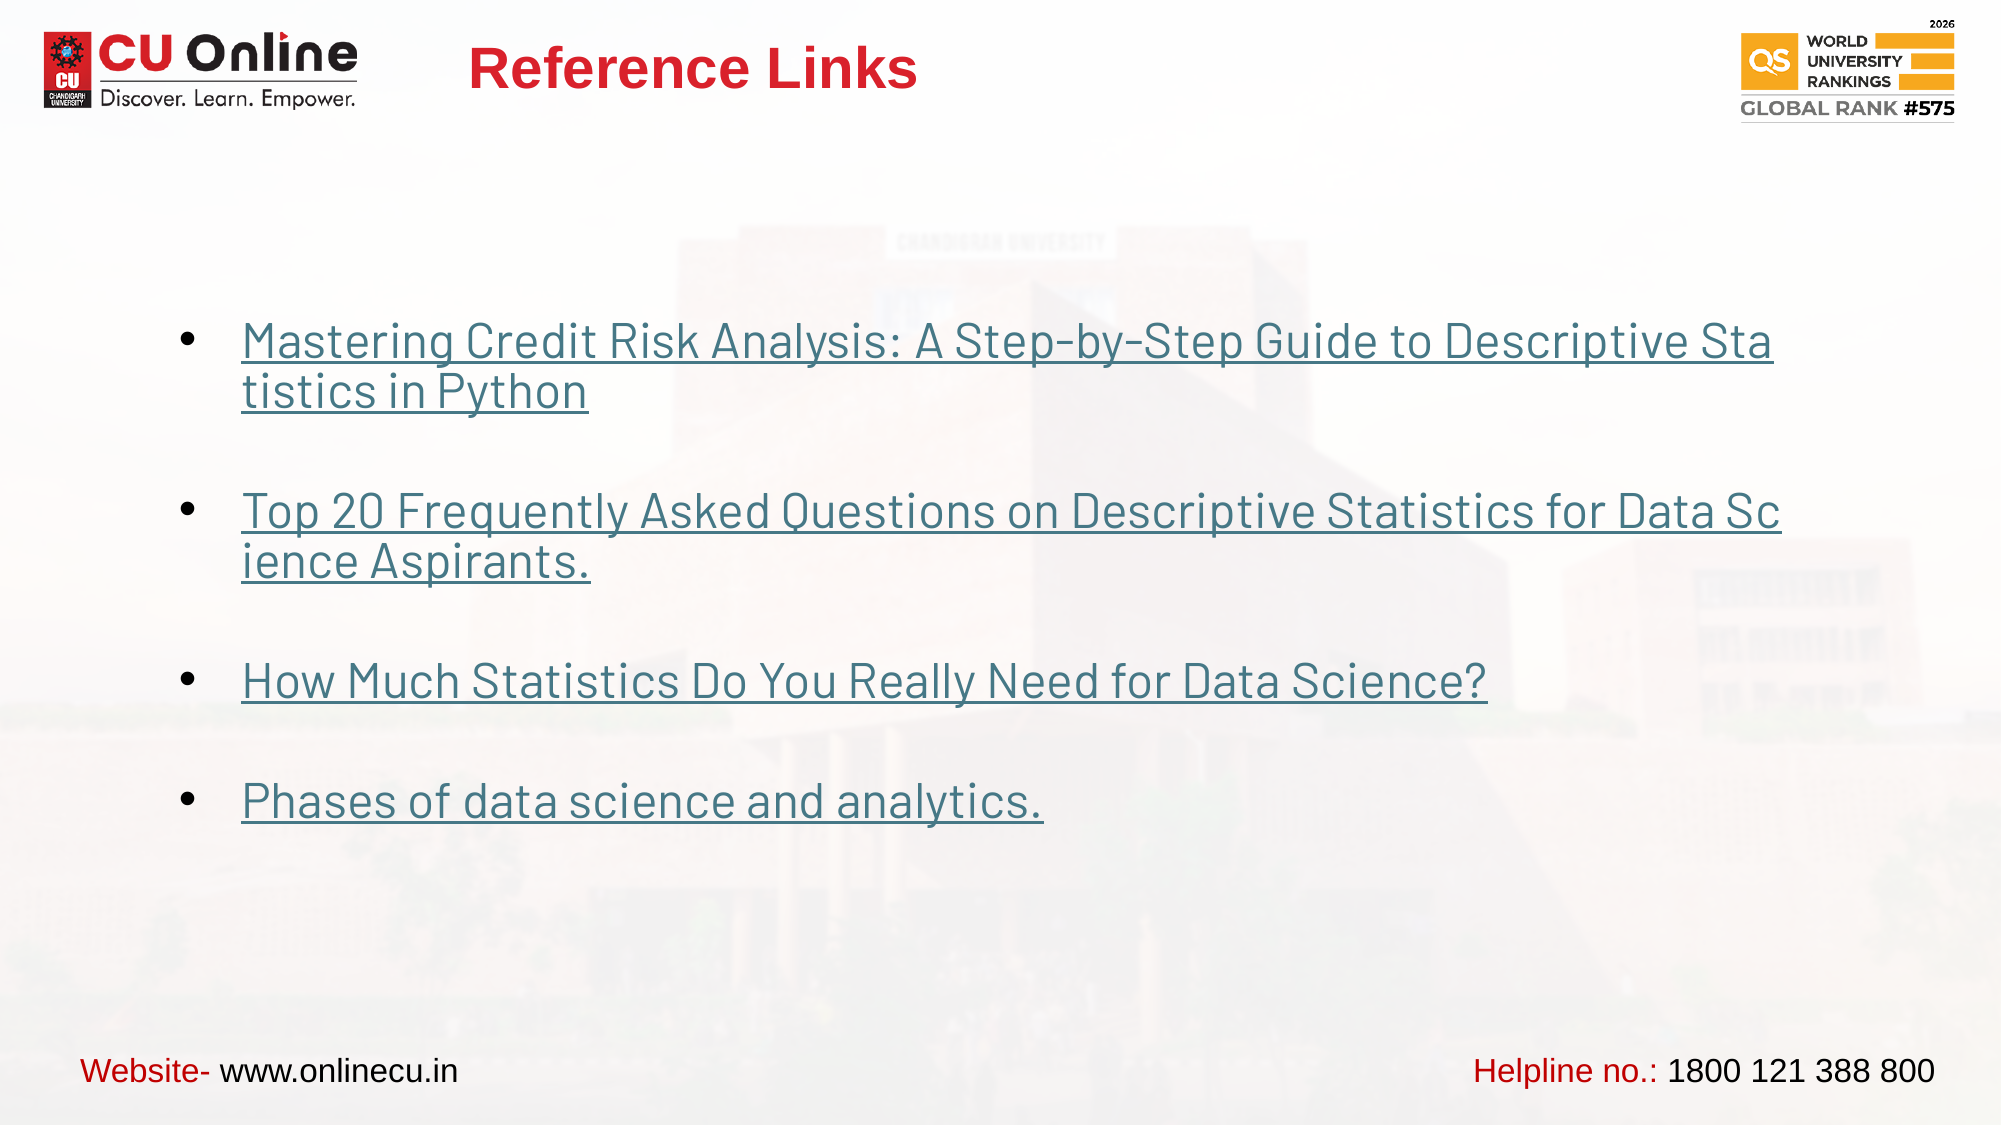

Reference Links
Mastering Credit Risk Analysis: A Step-by-Step Guide to Descriptive Statistics in Python

Top 20 Frequently Asked Questions on Descriptive Statistics for Data Science Aspirants.

How Much Statistics Do You Really Need for Data Science?

Phases of data science and analytics.